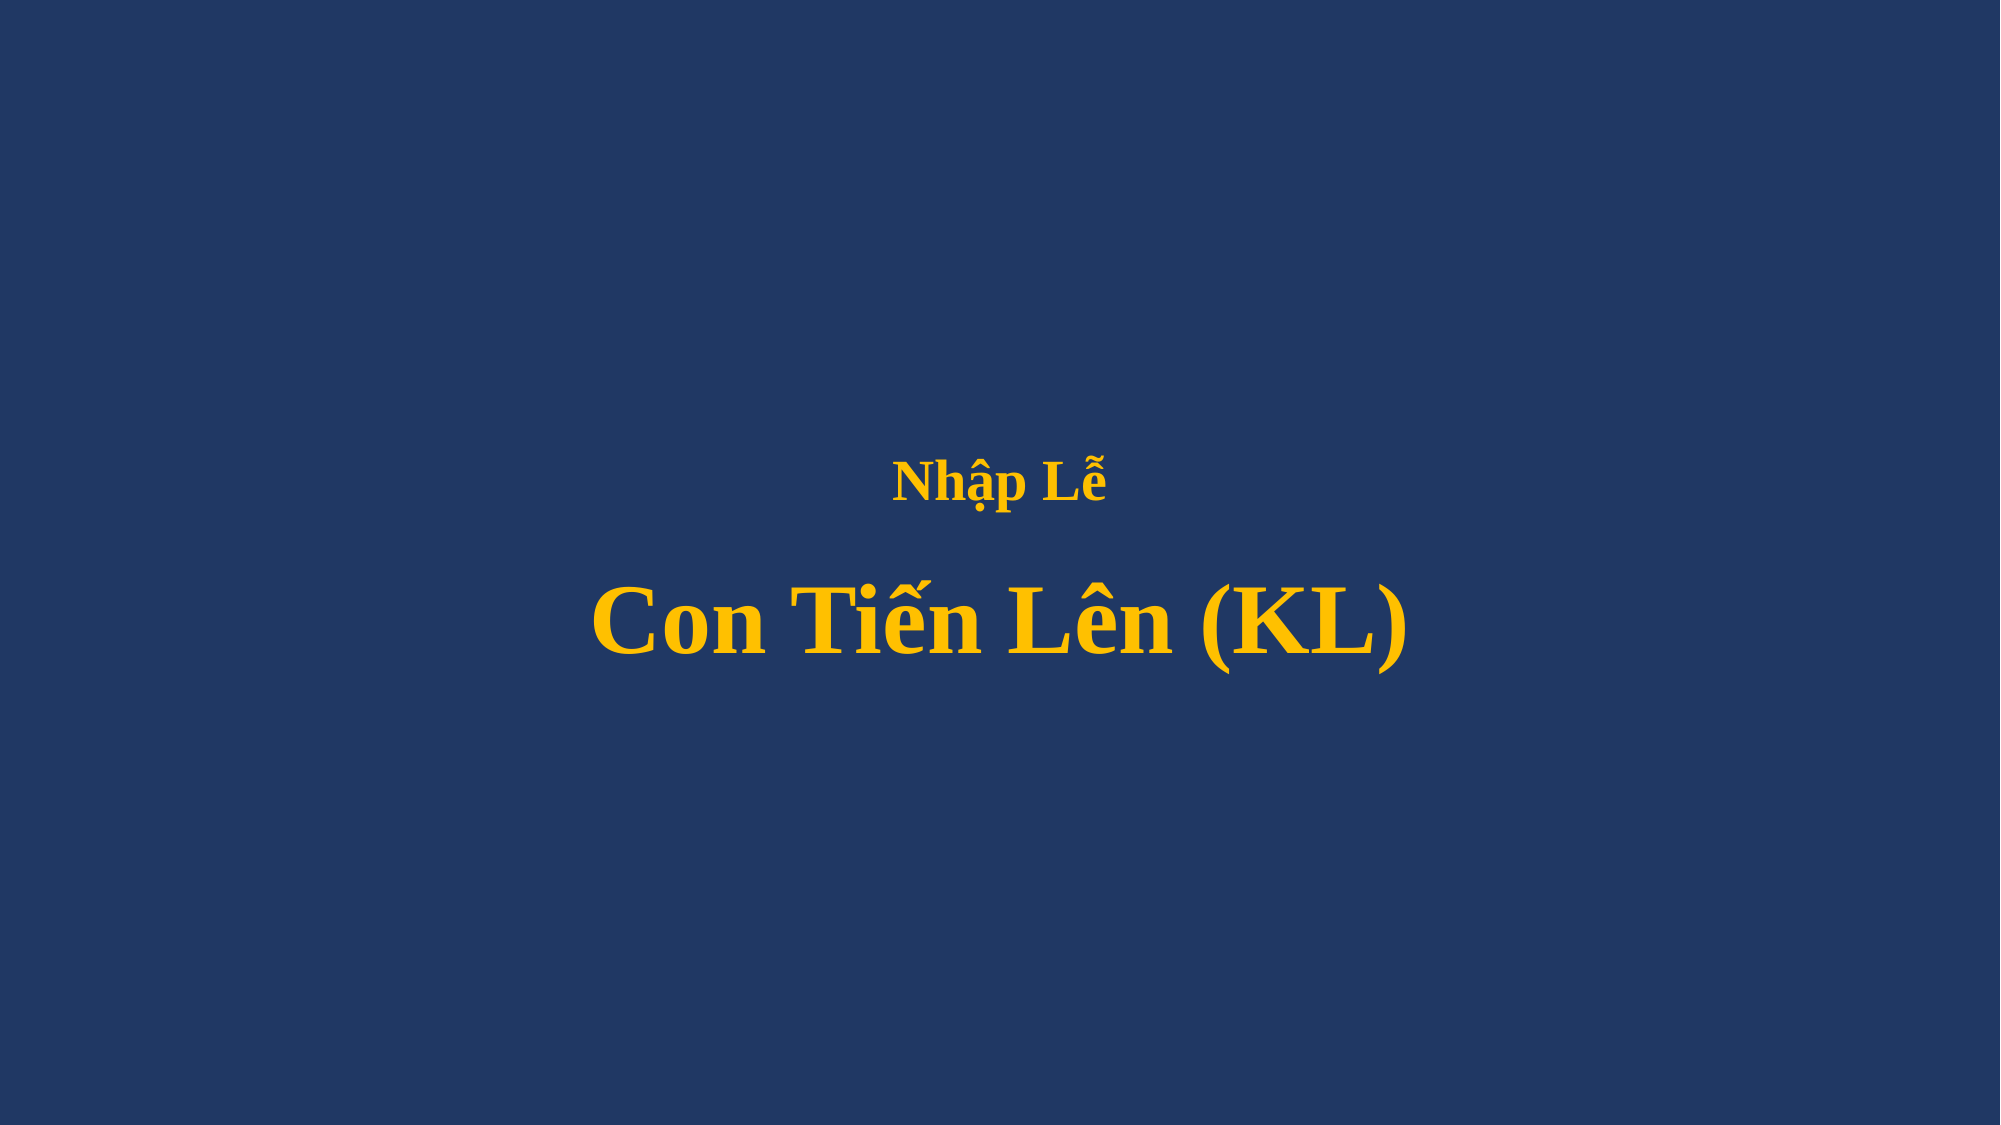

# Nhập Lễ Con Tiến Lên (KL)